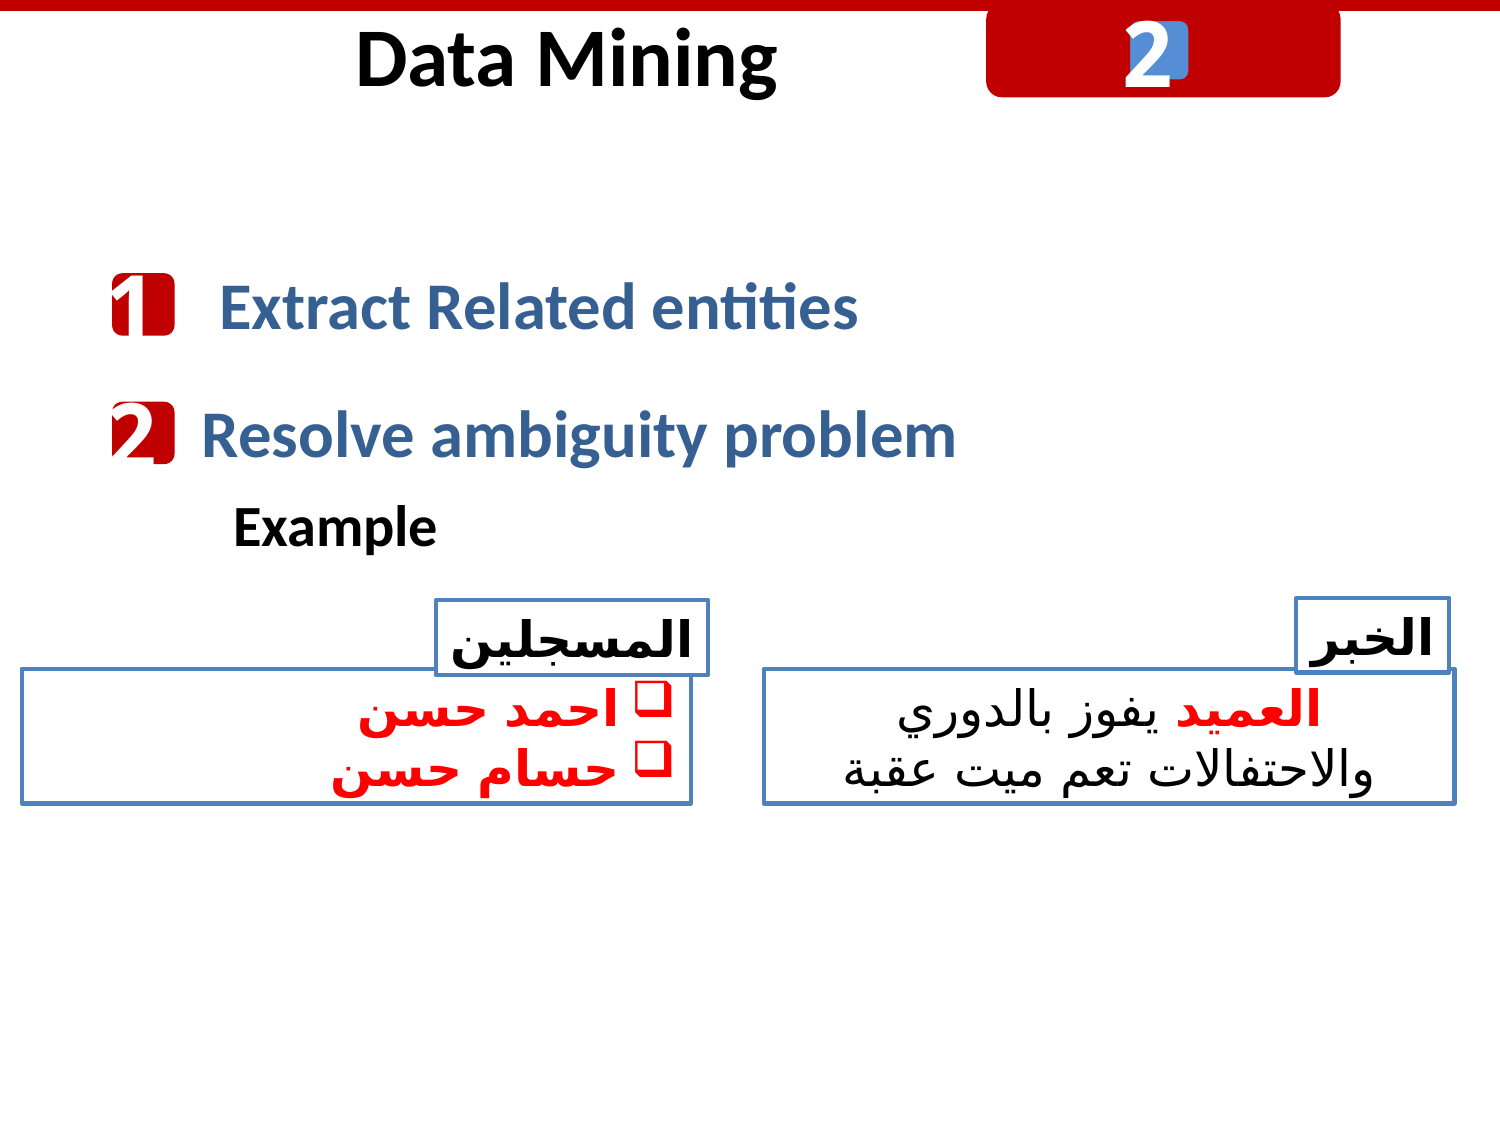

Data Mining
2
Extract Related entities
1
Resolve ambiguity problem
2
Example
الخبر
المسجلين
احمد حسن
حسام حسن
العميد يفوز بالدوري والاحتفالات تعم ميت عقبة